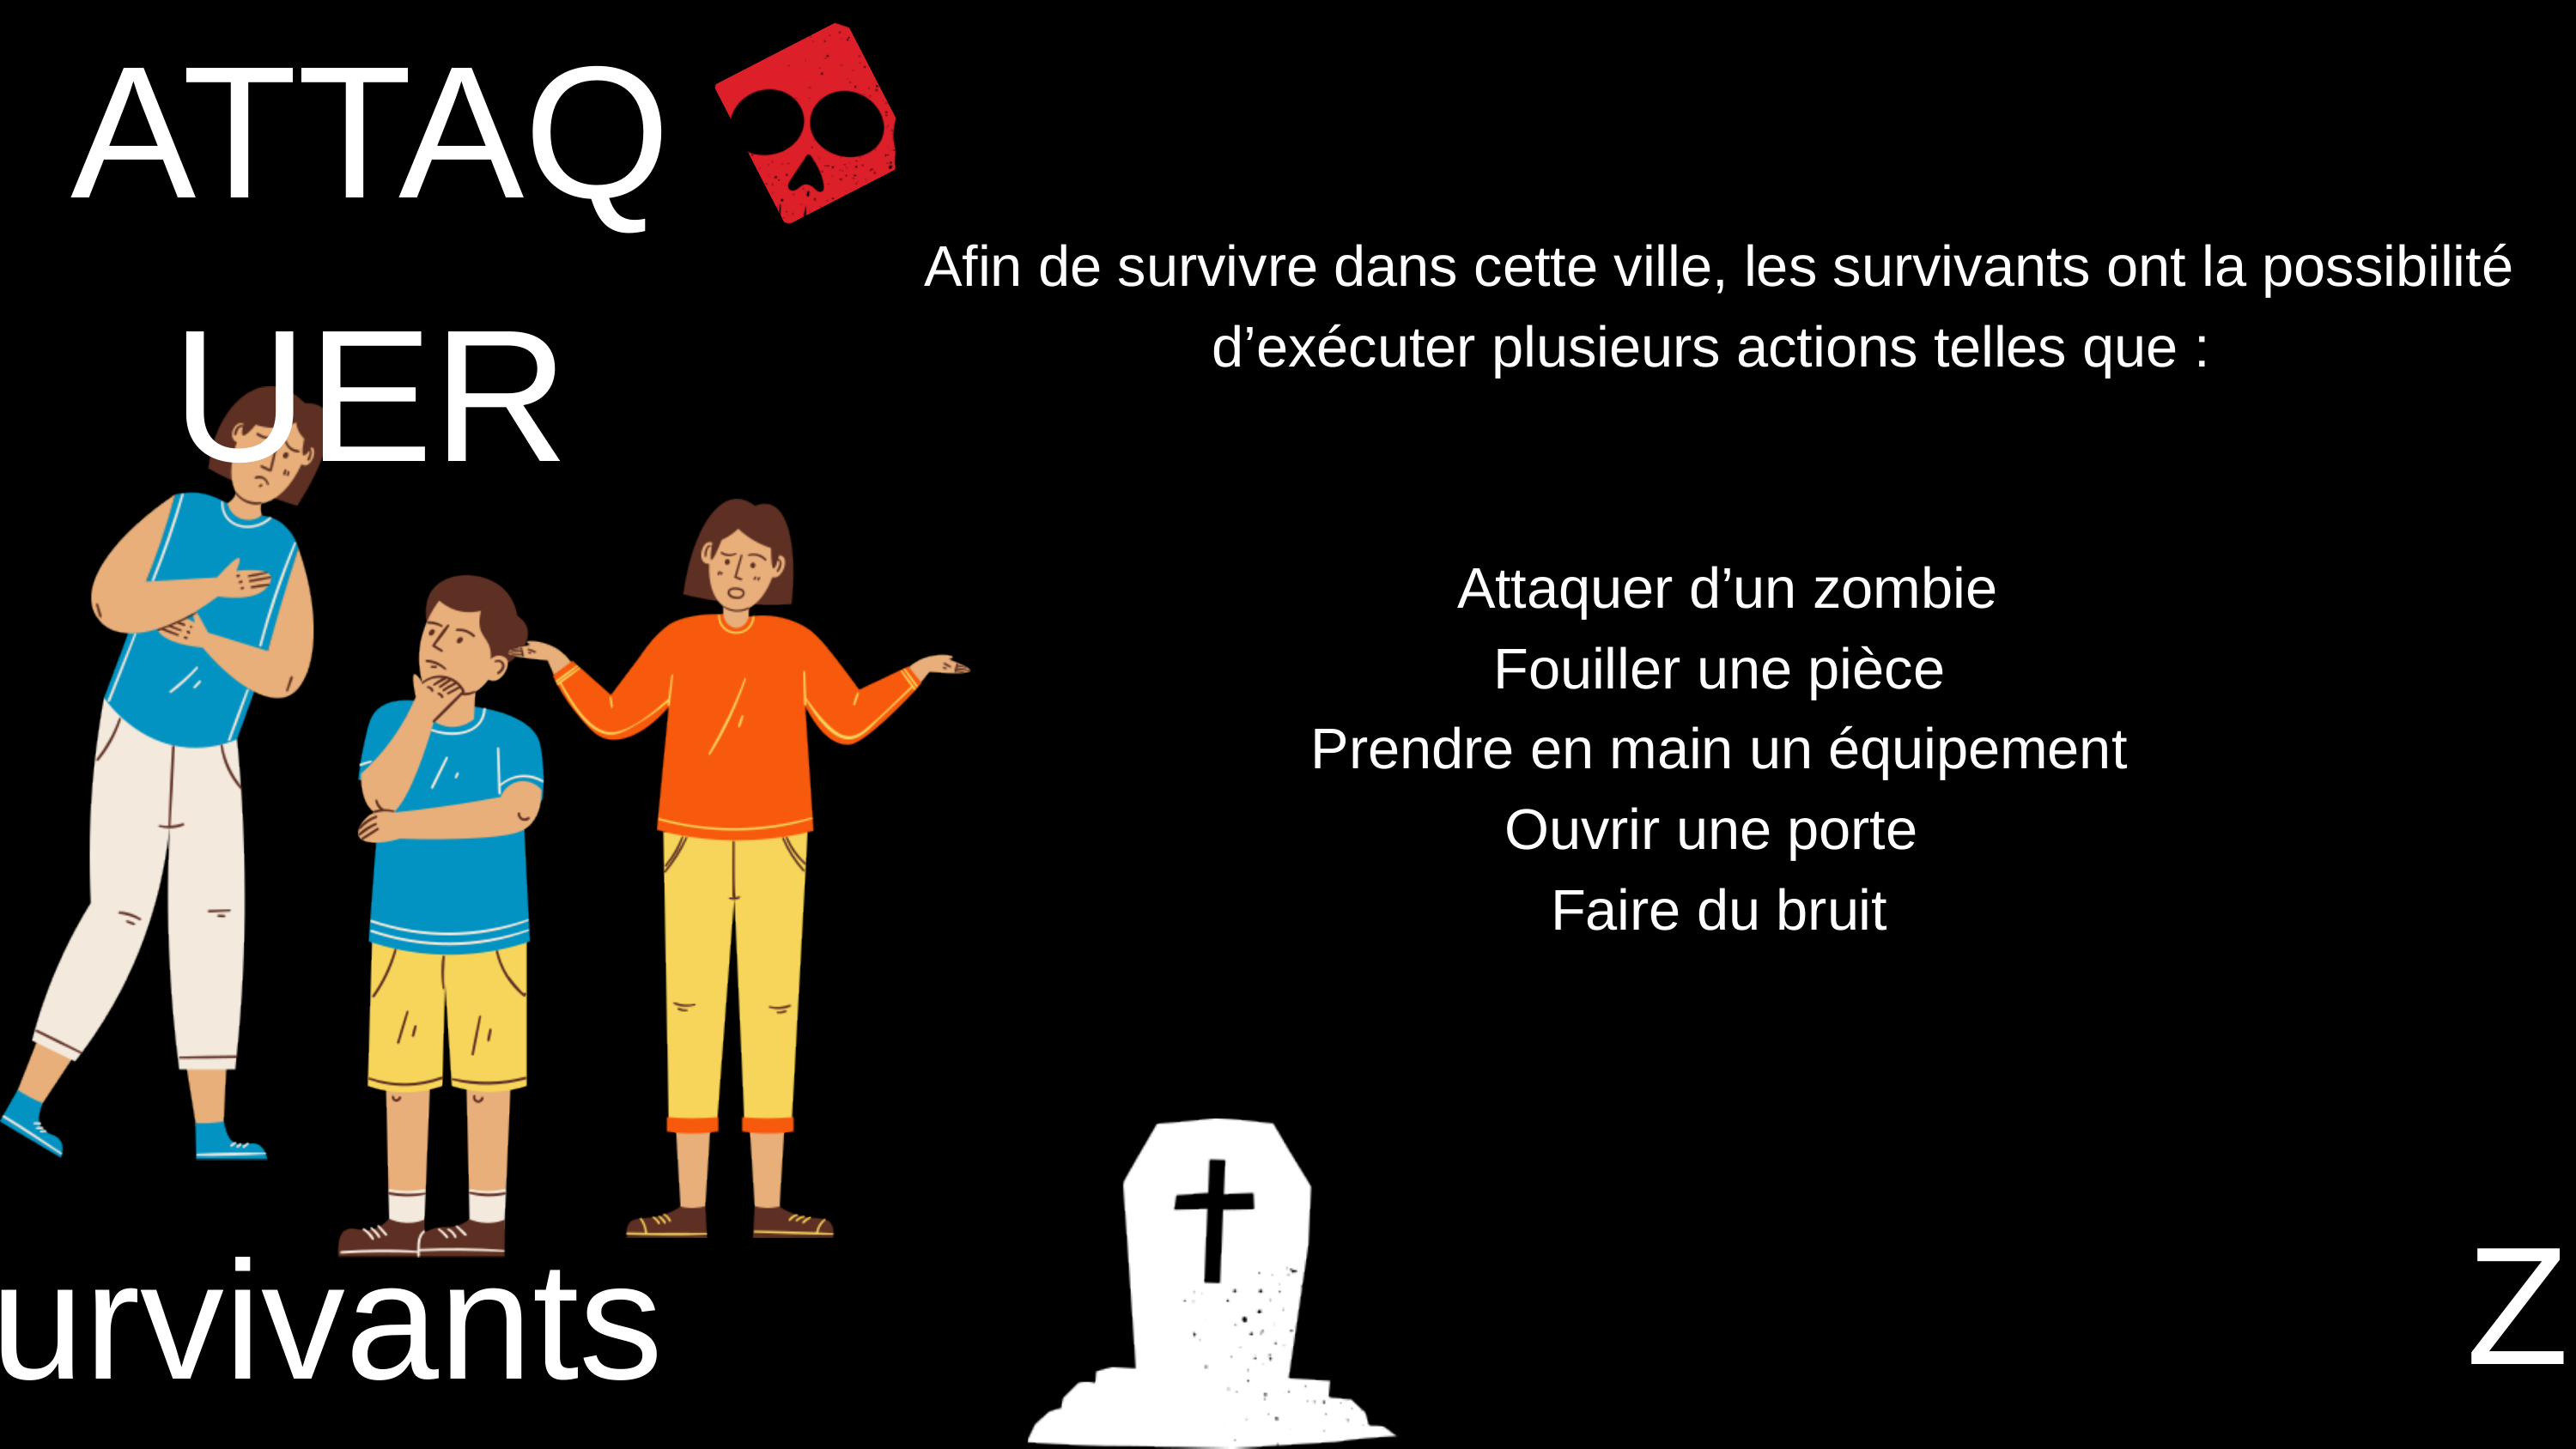

ATTAQUER

Afin de survivre dans cette ville, les survivants ont la possibilité d’exécuter plusieurs actions telles que :

 Attaquer d’un zombie
 Fouiller une pièce
Prendre en main un équipement
Ouvrir une porte
Faire du bruit

Zombies
survivants